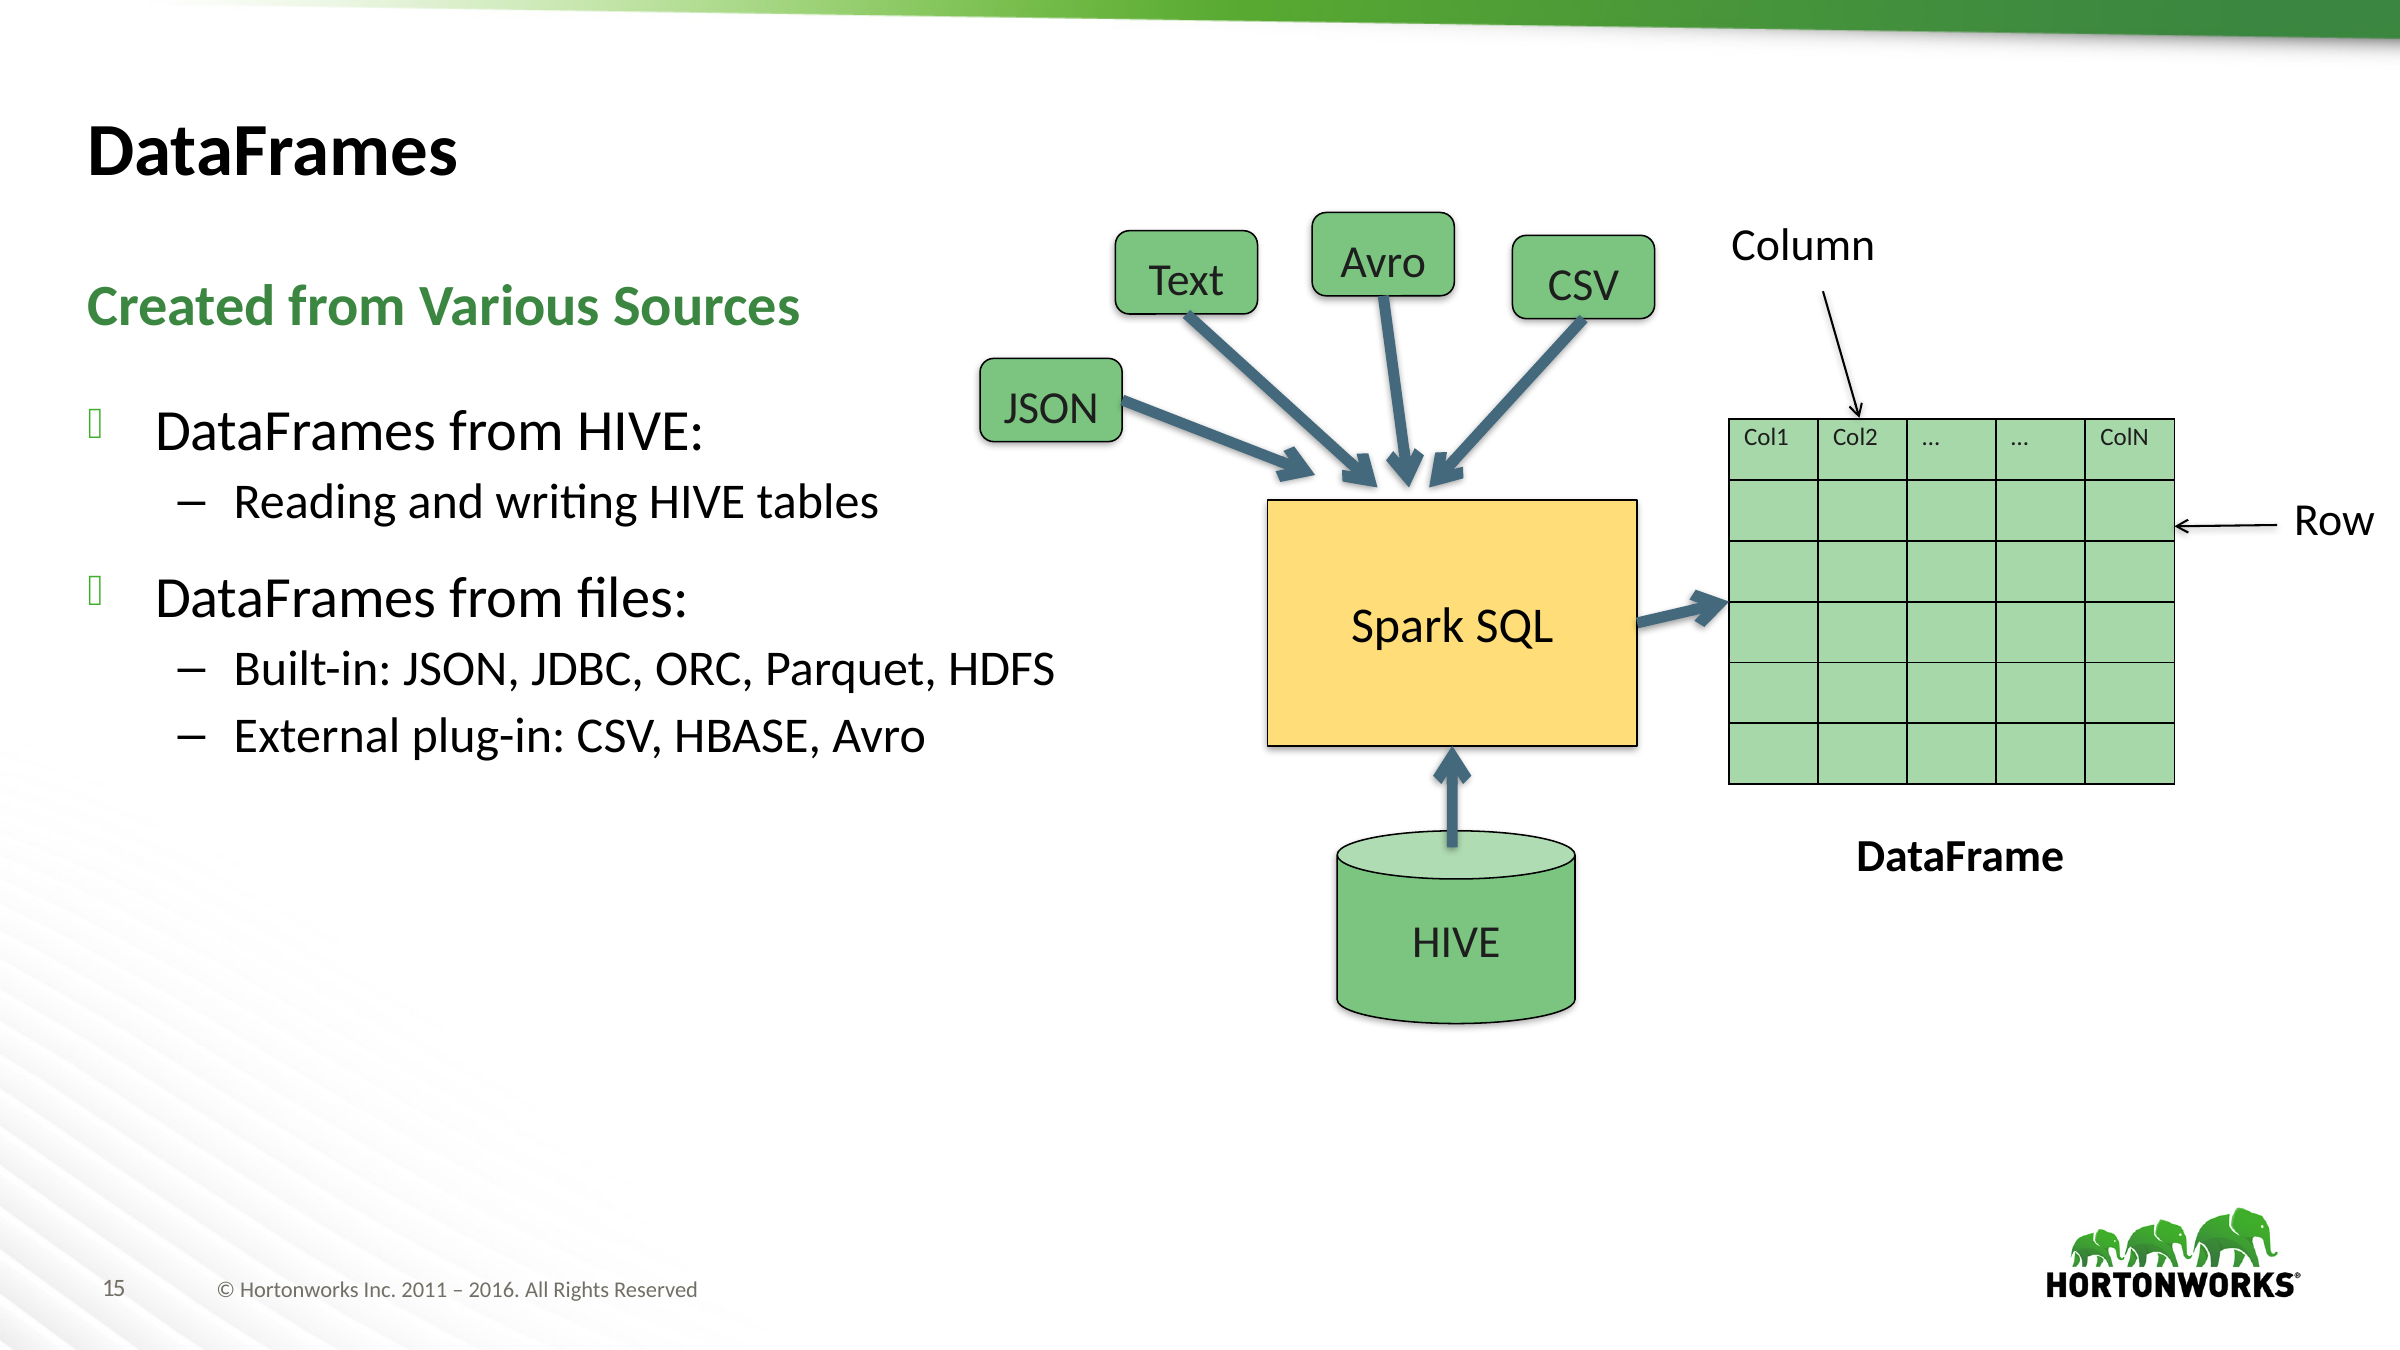

# DataFrames
Column
Avro
Text
CSV
Created from Various Sources
JSON
DataFrames from HIVE:
Reading and writing HIVE tables
DataFrames from files:
Built-in: JSON, JDBC, ORC, Parquet, HDFS
External plug-in: CSV, HBASE, Avro
| Col1 | Col2 | … | … | ColN |
| --- | --- | --- | --- | --- |
|  |  |  |  |  |
|  |  |  |  |  |
|  |  |  |  |  |
|  |  |  |  |  |
|  |  |  |  |  |
Row
Spark SQL
DataFrame
HIVE